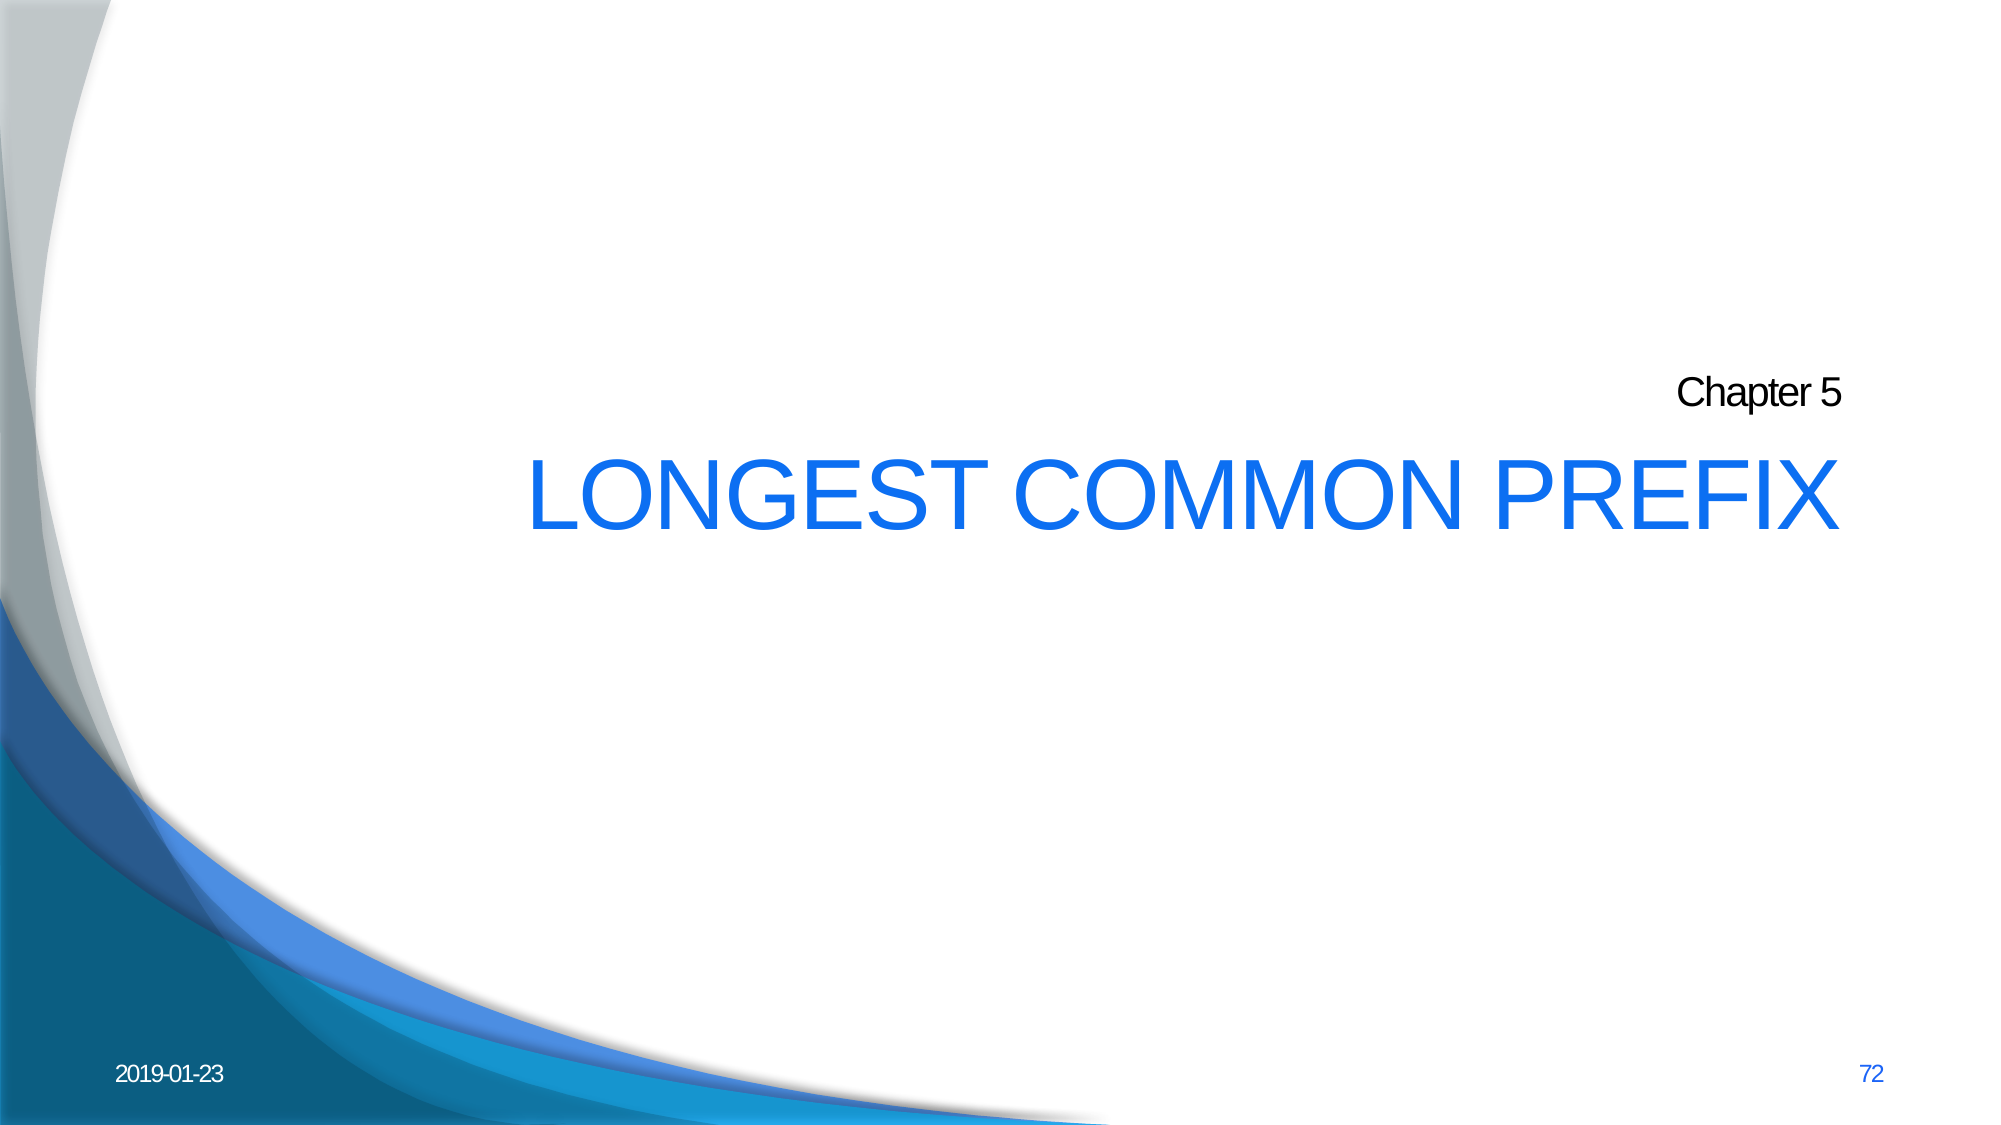

Chapter 5
# Longest Common Prefix
2019-01-23
72